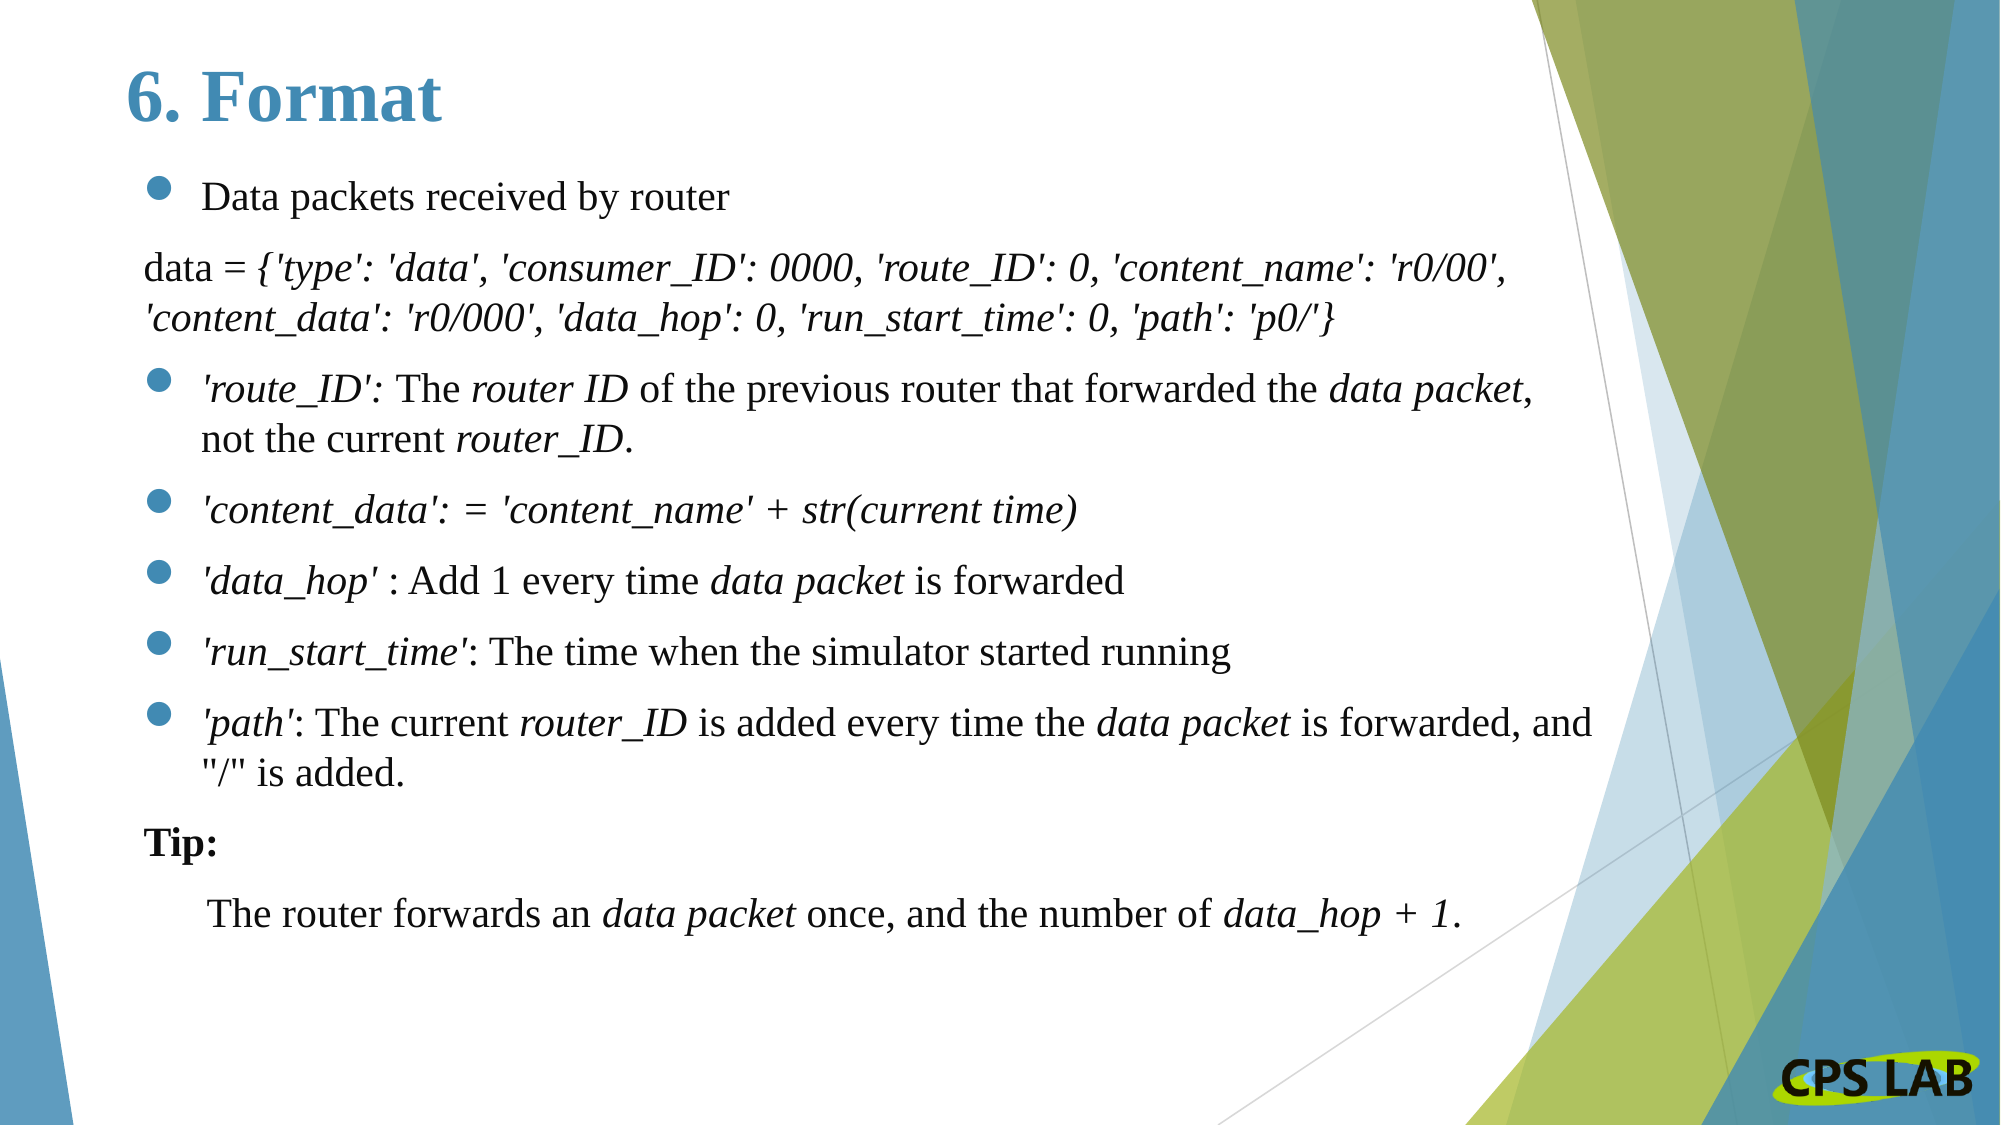

# 6. Format
Data packets received by router
data = {'type': 'data', 'consumer_ID': 0000, 'route_ID': 0, 'content_name': 'r0/00', 'content_data': 'r0/000', 'data_hop': 0, 'run_start_time': 0, 'path': 'p0/'}
'route_ID': The router ID of the previous router that forwarded the data packet, not the current router_ID.
'content_data': = 'content_name' + str(current time)
'data_hop' : Add 1 every time data packet is forwarded
'run_start_time': The time when the simulator started running
'path': The current router_ID is added every time the data packet is forwarded, and "/" is added.
Tip:
      The router forwards an data packet once, and the number of data_hop + 1.